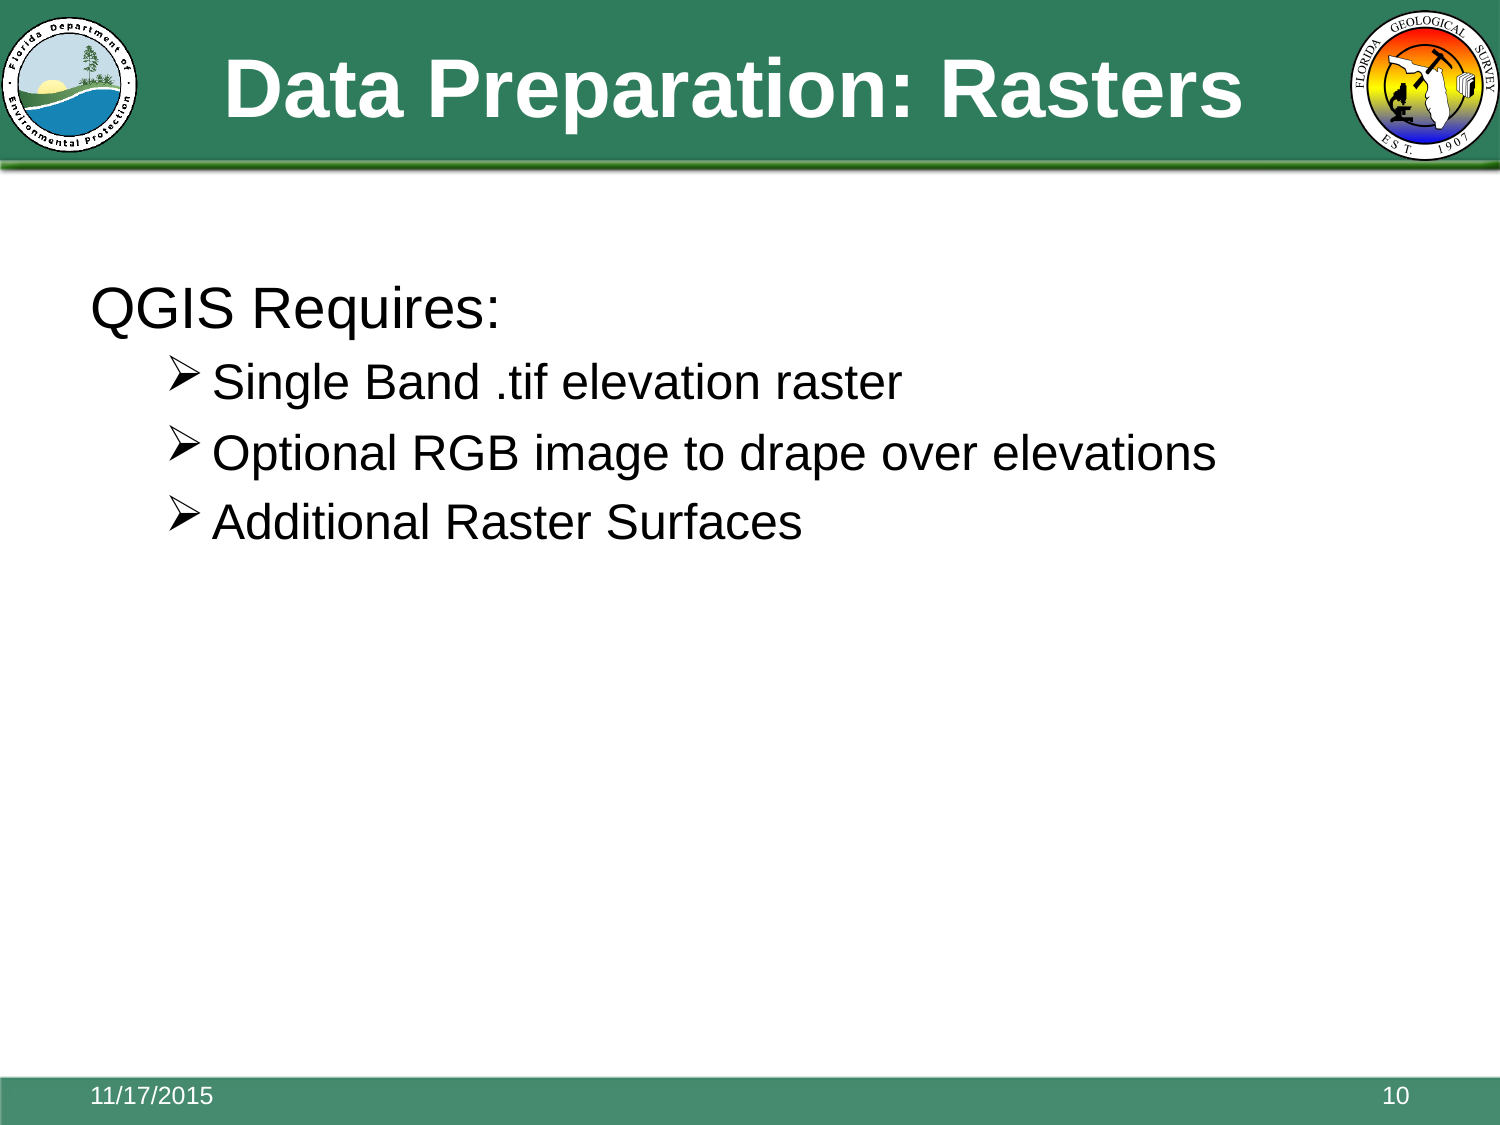

# Data Preparation: Rasters
QGIS Requires:
Single Band .tif elevation raster
Optional RGB image to drape over elevations
Additional Raster Surfaces

11/17/2015
10